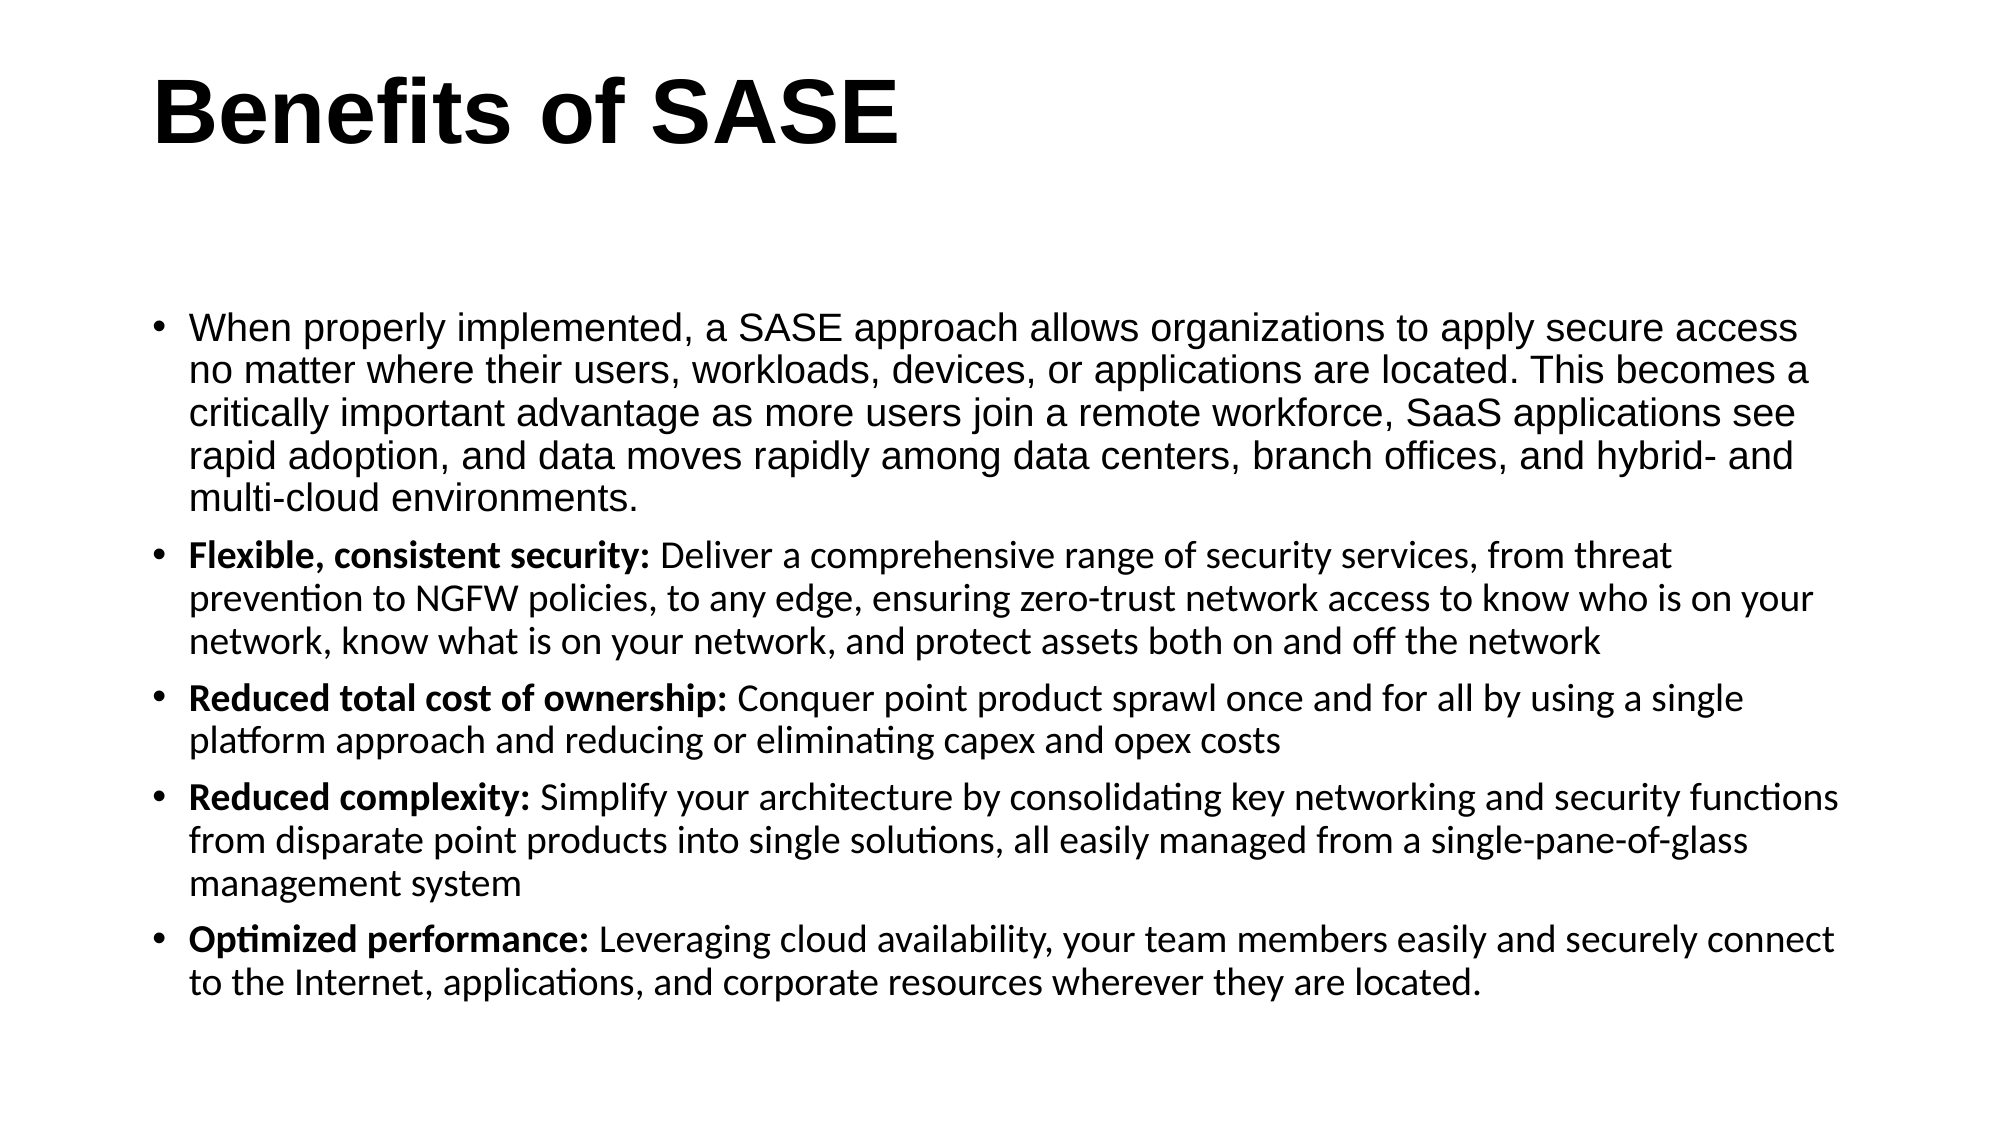

# Benefits of SASE
When properly implemented, a SASE approach allows organizations to apply secure access no matter where their users, workloads, devices, or applications are located. This becomes a critically important advantage as more users join a remote workforce, SaaS applications see rapid adoption, and data moves rapidly among data centers, branch offices, and hybrid- and multi-cloud environments.
Flexible, consistent security: Deliver a comprehensive range of security services, from threat prevention to NGFW policies, to any edge, ensuring zero-trust network access to know who is on your network, know what is on your network, and protect assets both on and off the network
Reduced total cost of ownership: Conquer point product sprawl once and for all by using a single platform approach and reducing or eliminating capex and opex costs
Reduced complexity: Simplify your architecture by consolidating key networking and security functions from disparate point products into single solutions, all easily managed from a single-pane-of-glass management system
Optimized performance: Leveraging cloud availability, your team members easily and securely connect to the Internet, applications, and corporate resources wherever they are located.